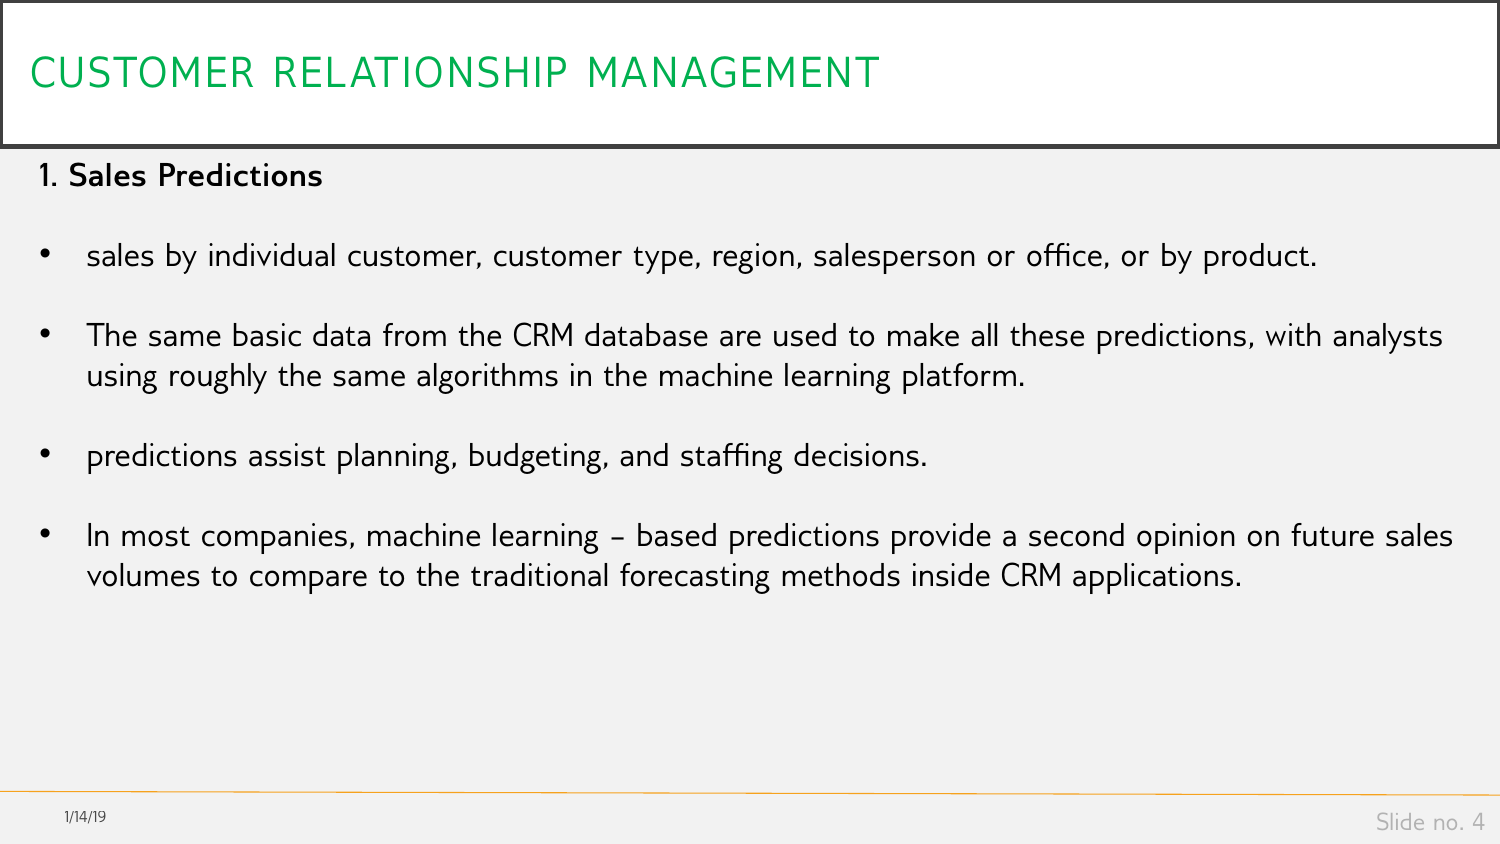

# Customer Relationship Management
1. Sales Predictions

sales by individual customer, customer type, region, salesperson or office, or by product.

The same basic data from the CRM database are used to make all these predictions, with analysts using roughly the same algorithms in the machine learning platform.

predictions assist planning, budgeting, and staffing decisions.

In most companies, machine learning – based predictions provide a second opinion on future sales volumes to compare to the traditional forecasting methods inside CRM applications.
1/14/19
Slide no. 4